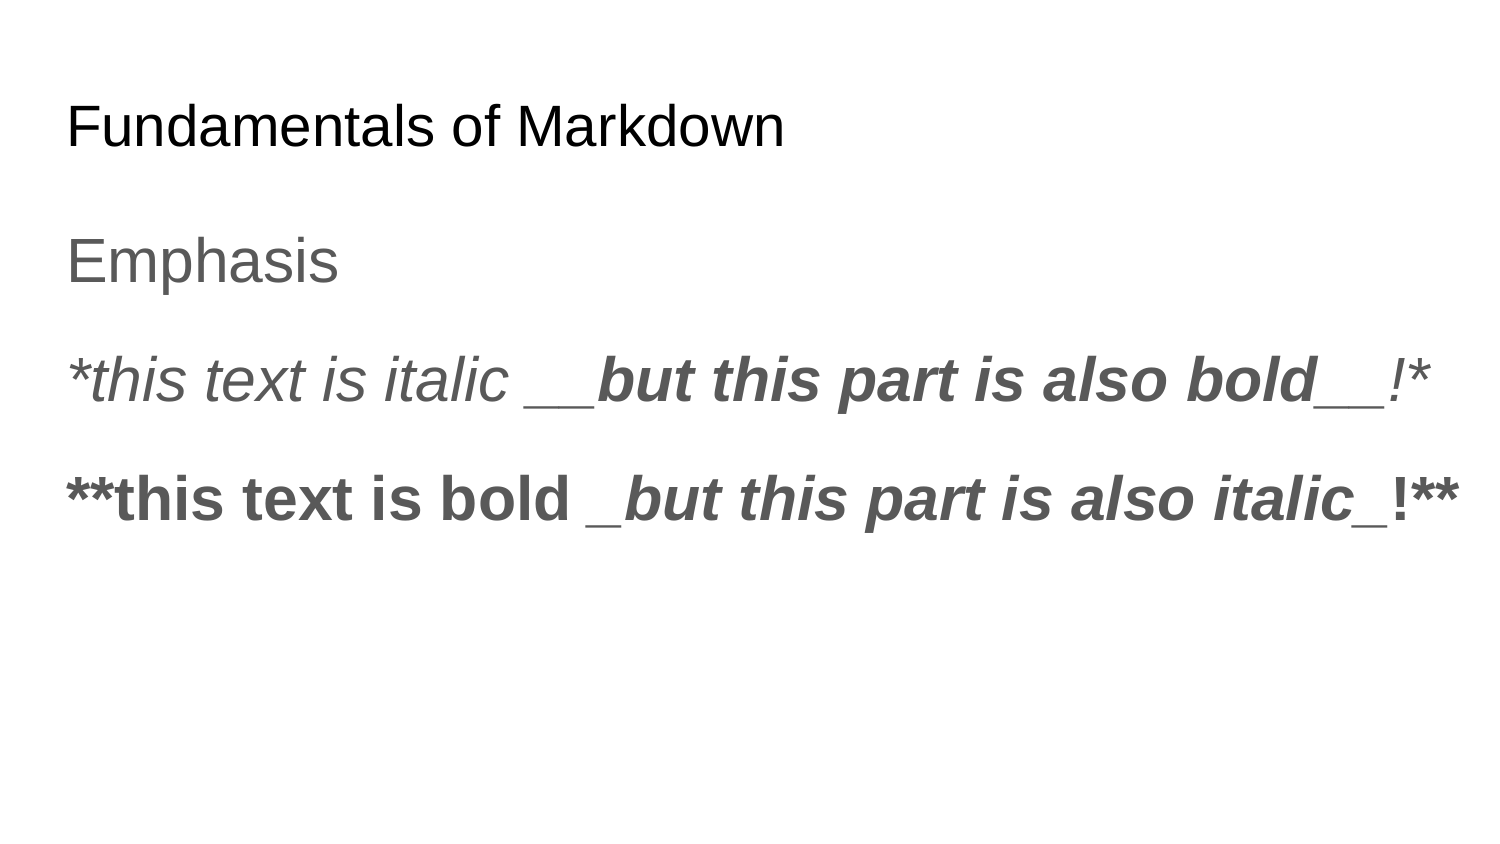

# Fundamentals of Markdown
Emphasis
*this text is italic __but this part is also bold__!*
**this text is bold _but this part is also italic_!**